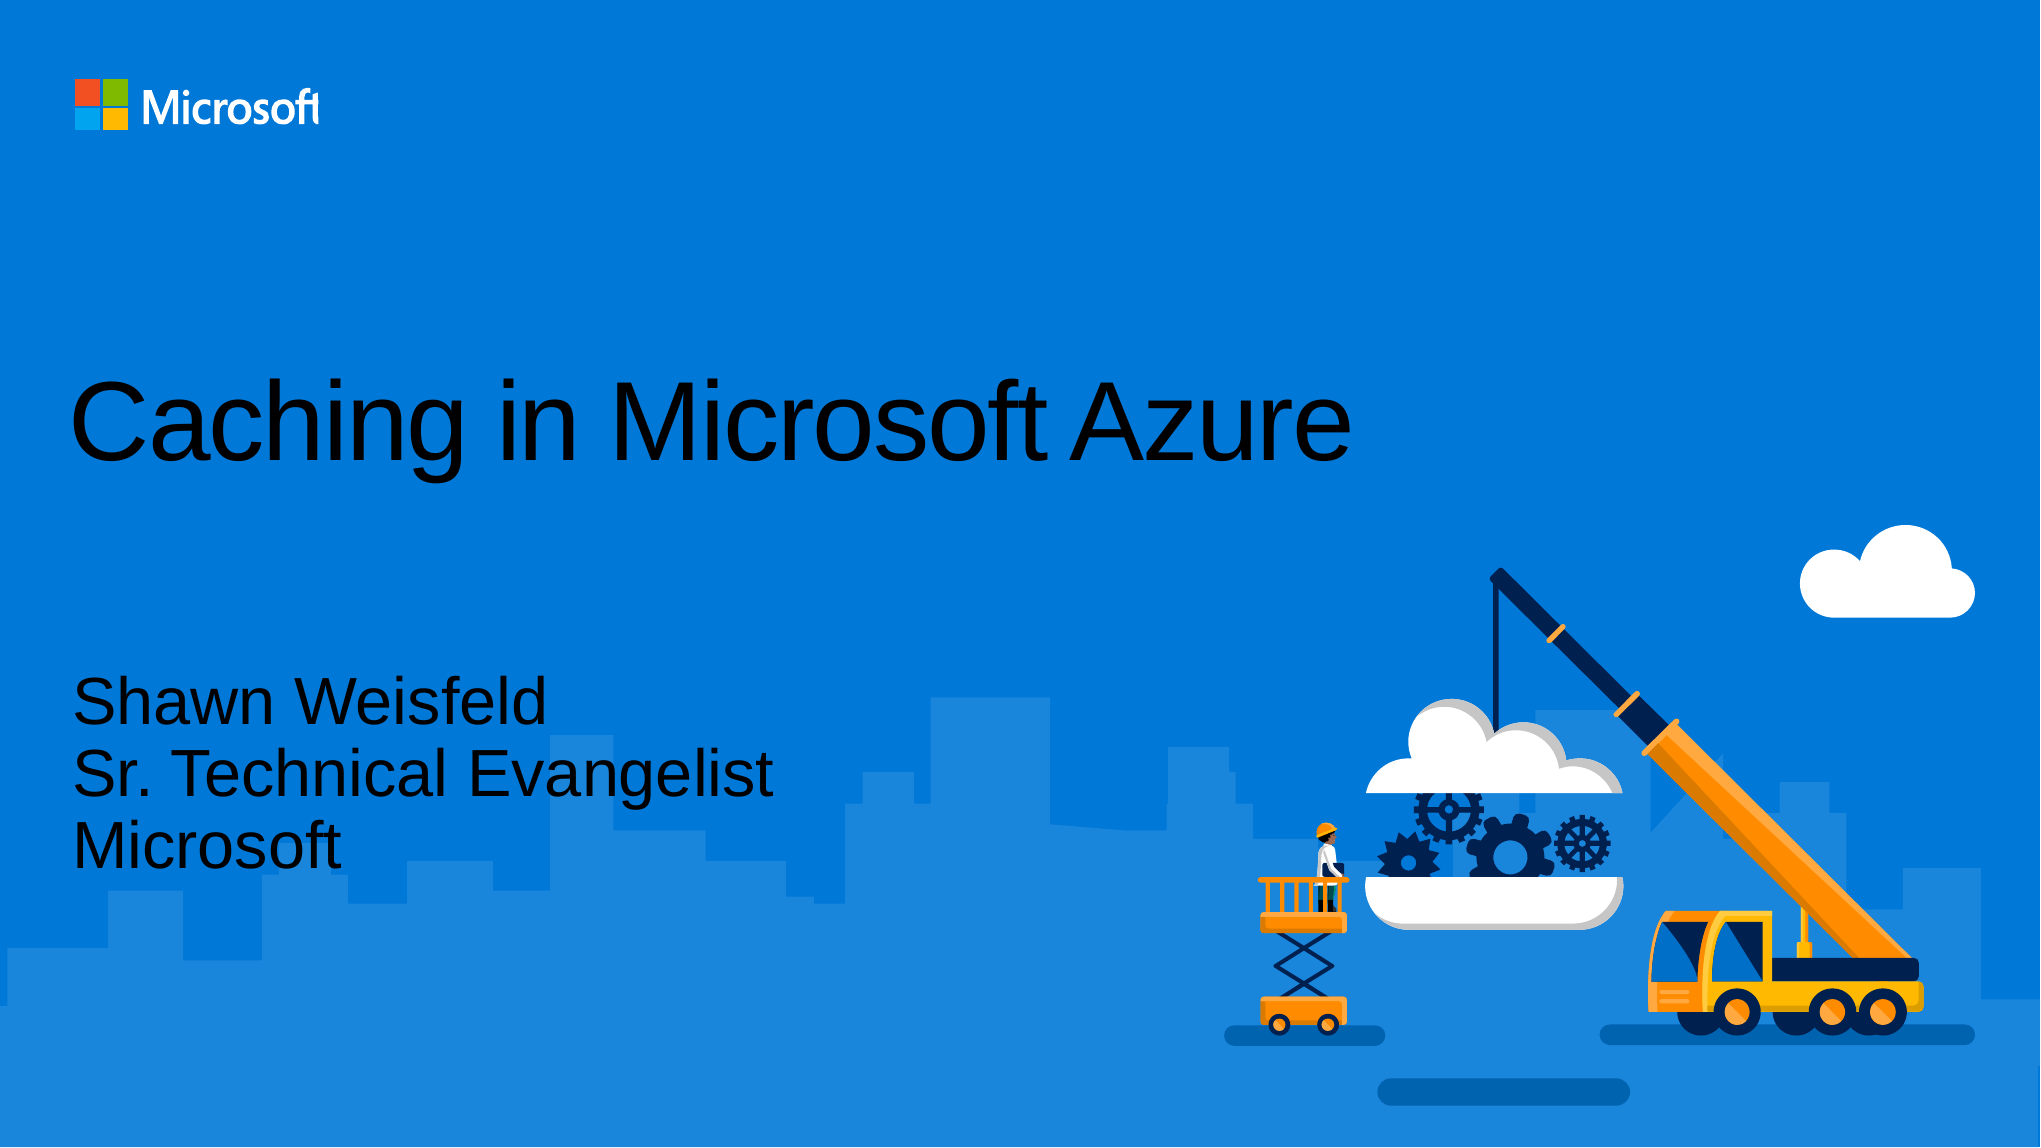

# Caching in Microsoft Azure
Shawn Weisfeld
Sr. Technical Evangelist
Microsoft